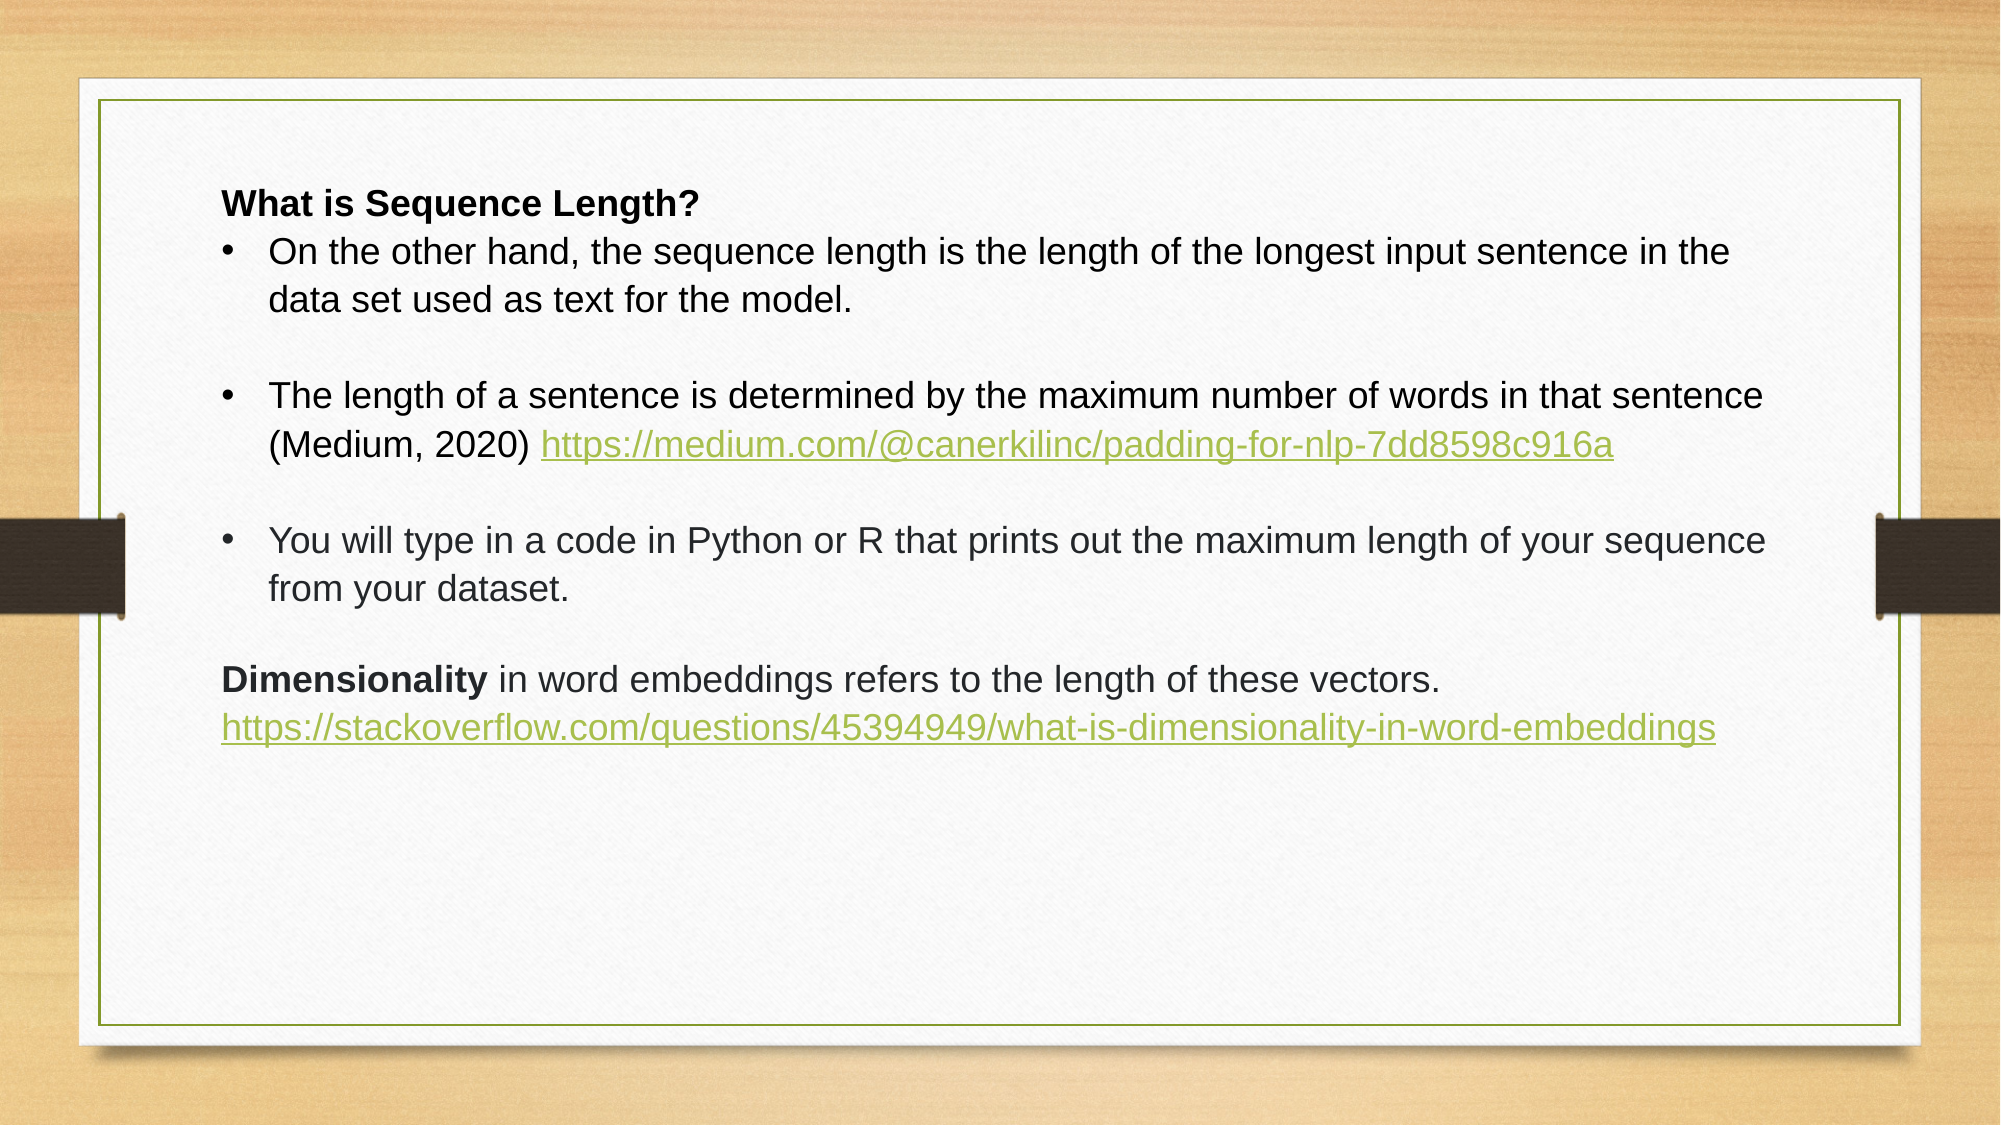

What is Sequence Length?
On the other hand, the sequence length is the length of the longest input sentence in the data set used as text for the model.

The length of a sentence is determined by the maximum number of words in that sentence (Medium, 2020) https://medium.com/@canerkilinc/padding-for-nlp-7dd8598c916a

You will type in a code in Python or R that prints out the maximum length of your sequence from your dataset.

Dimensionality in word embeddings refers to the length of these vectors.
https://stackoverflow.com/questions/45394949/what-is-dimensionality-in-word-embeddings